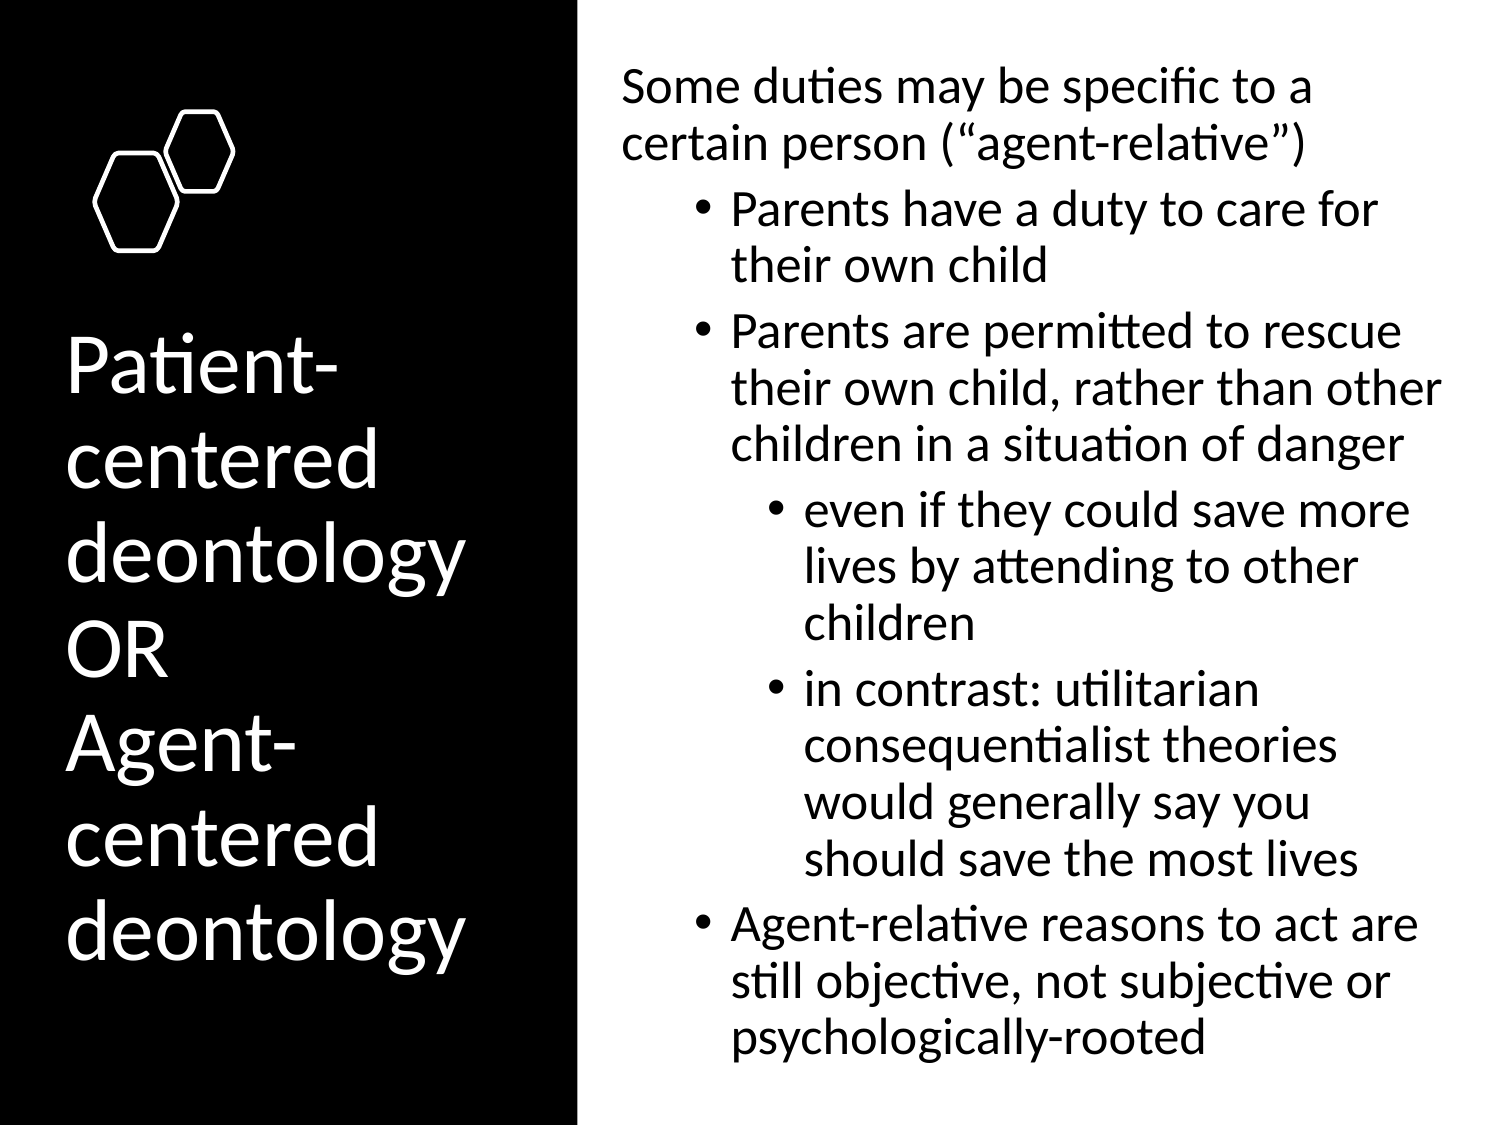

Some duties may be specific to a certain person (“agent-relative”)
Parents have a duty to care for their own child
Parents are permitted to rescue their own child, rather than other children in a situation of danger
even if they could save more lives by attending to other children
in contrast: utilitarian consequentialist theories would generally say you should save the most lives
Agent-relative reasons to act are still objective, not subjective or psychologically-rooted

# Patient-centered deontology OR Agent-centered deontology